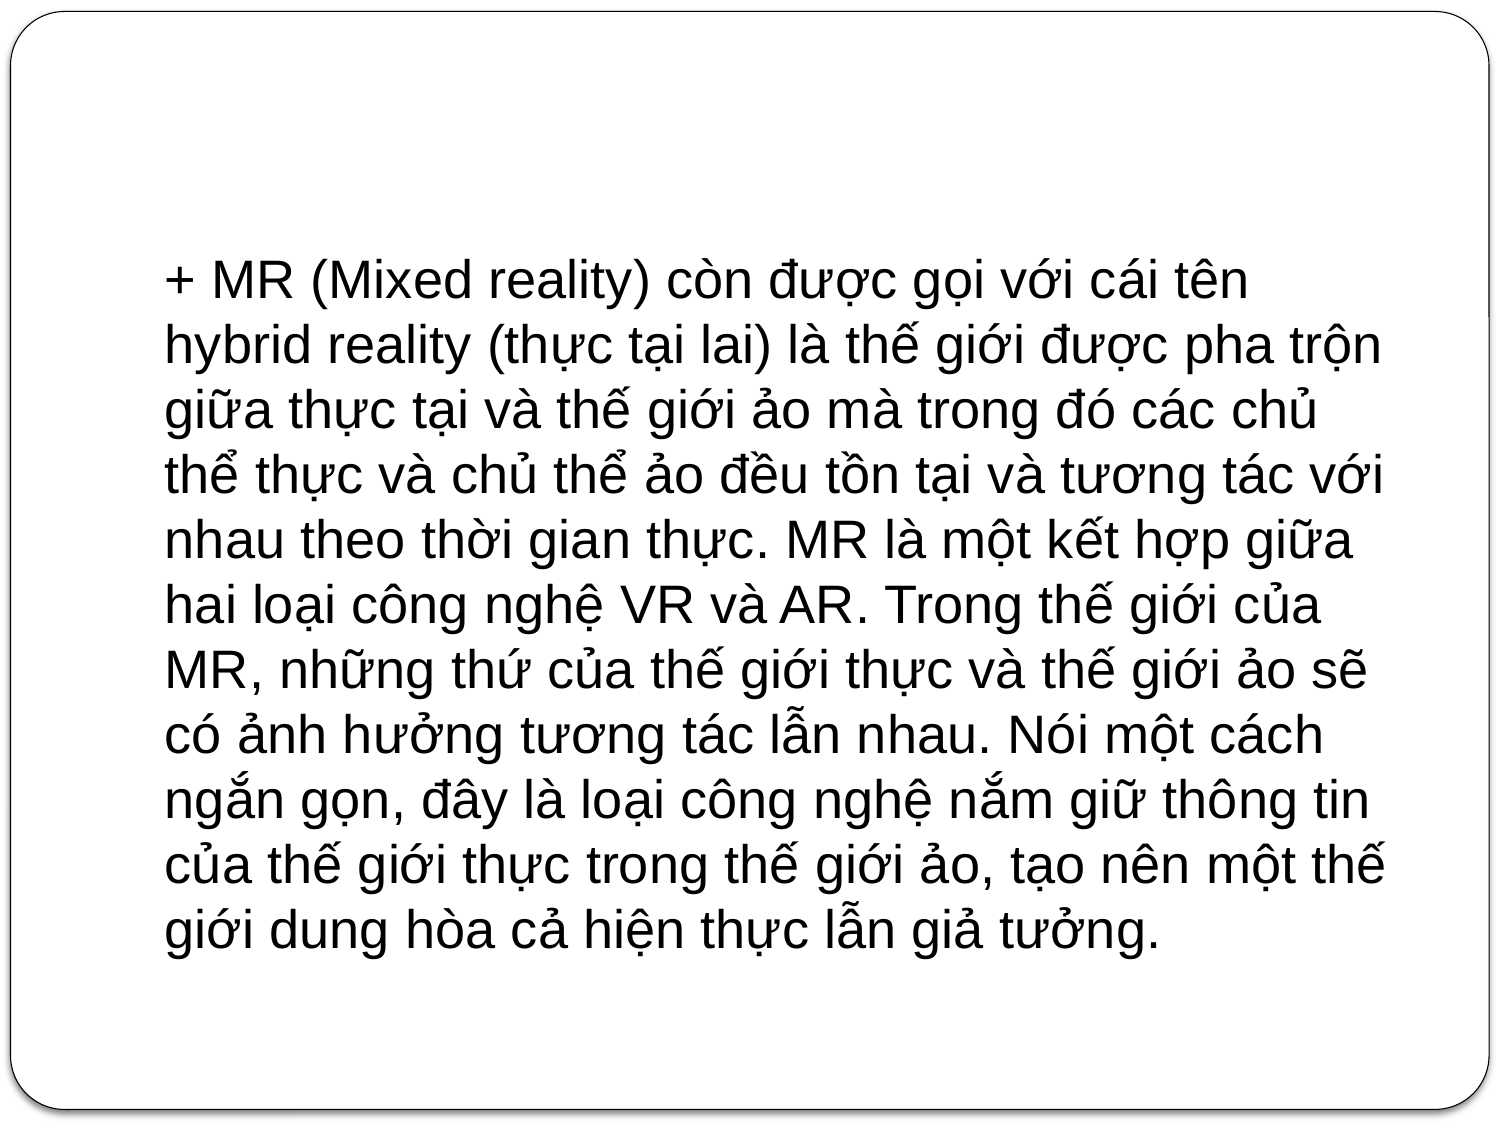

+ MR (Mixed reality) còn được gọi với cái tên hybrid reality (thực tại lai) là thế giới được pha trộn giữa thực tại và thế giới ảo mà trong đó các chủ thể thực và chủ thể ảo đều tồn tại và tương tác với nhau theo thời gian thực. MR là một kết hợp giữa hai loại công nghệ VR và AR. Trong thế giới của MR, những thứ của thế giới thực và thế giới ảo sẽ có ảnh hưởng tương tác lẫn nhau. Nói một cách ngắn gọn, đây là loại công nghệ nắm giữ thông tin của thế giới thực trong thế giới ảo, tạo nên một thế giới dung hòa cả hiện thực lẫn giả tưởng.